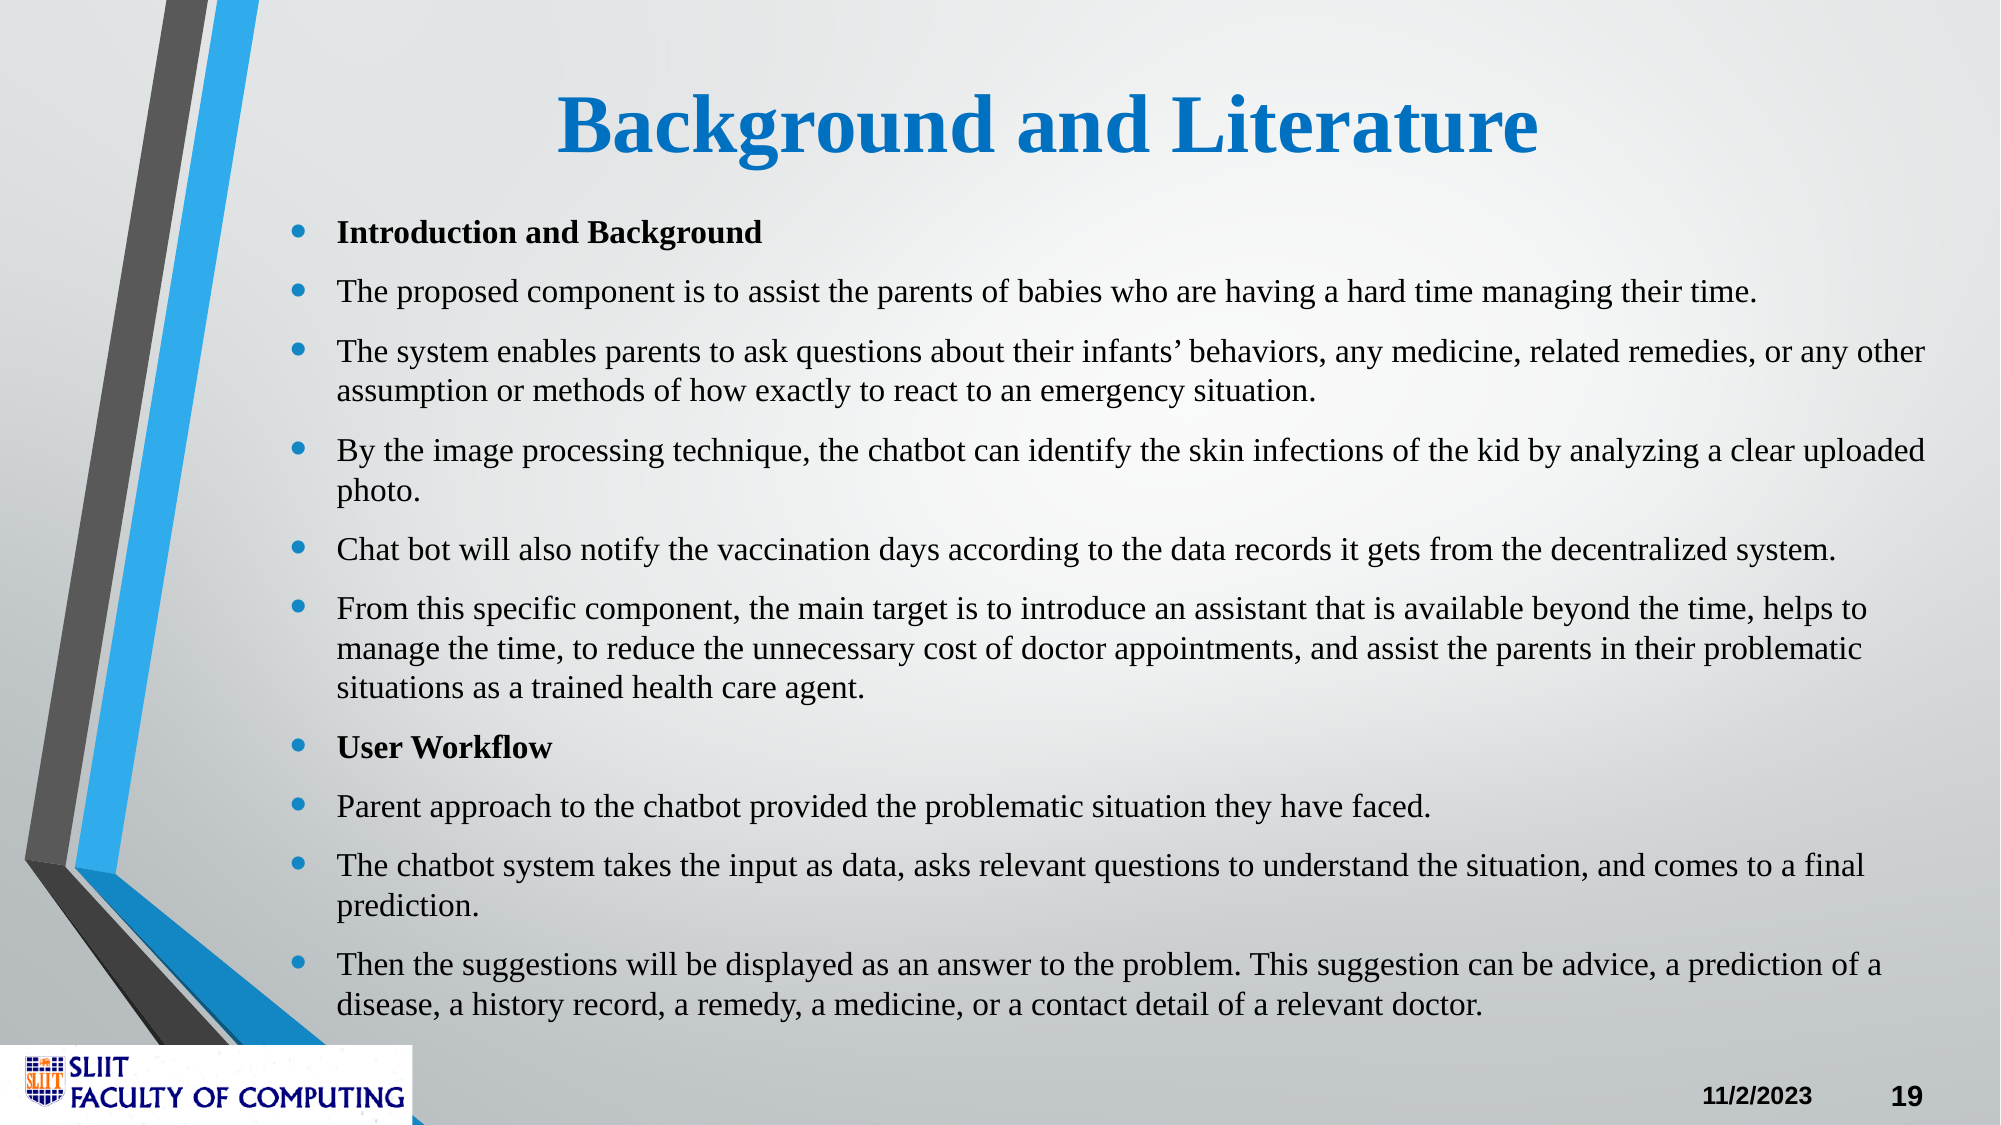

# Background and Literature
Introduction and Background
The proposed component is to assist the parents of babies who are having a hard time managing their time.
The system enables parents to ask questions about their infants’ behaviors, any medicine, related remedies, or any other assumption or methods of how exactly to react to an emergency situation.
By the image processing technique, the chatbot can identify the skin infections of the kid by analyzing a clear uploaded photo.
Chat bot will also notify the vaccination days according to the data records it gets from the decentralized system.
From this specific component, the main target is to introduce an assistant that is available beyond the time, helps to manage the time, to reduce the unnecessary cost of doctor appointments, and assist the parents in their problematic situations as a trained health care agent.
User Workflow
Parent approach to the chatbot provided the problematic situation they have faced.
The chatbot system takes the input as data, asks relevant questions to understand the situation, and comes to a final prediction.
Then the suggestions will be displayed as an answer to the problem. This suggestion can be advice, a prediction of a disease, a history record, a remedy, a medicine, or a contact detail of a relevant doctor.